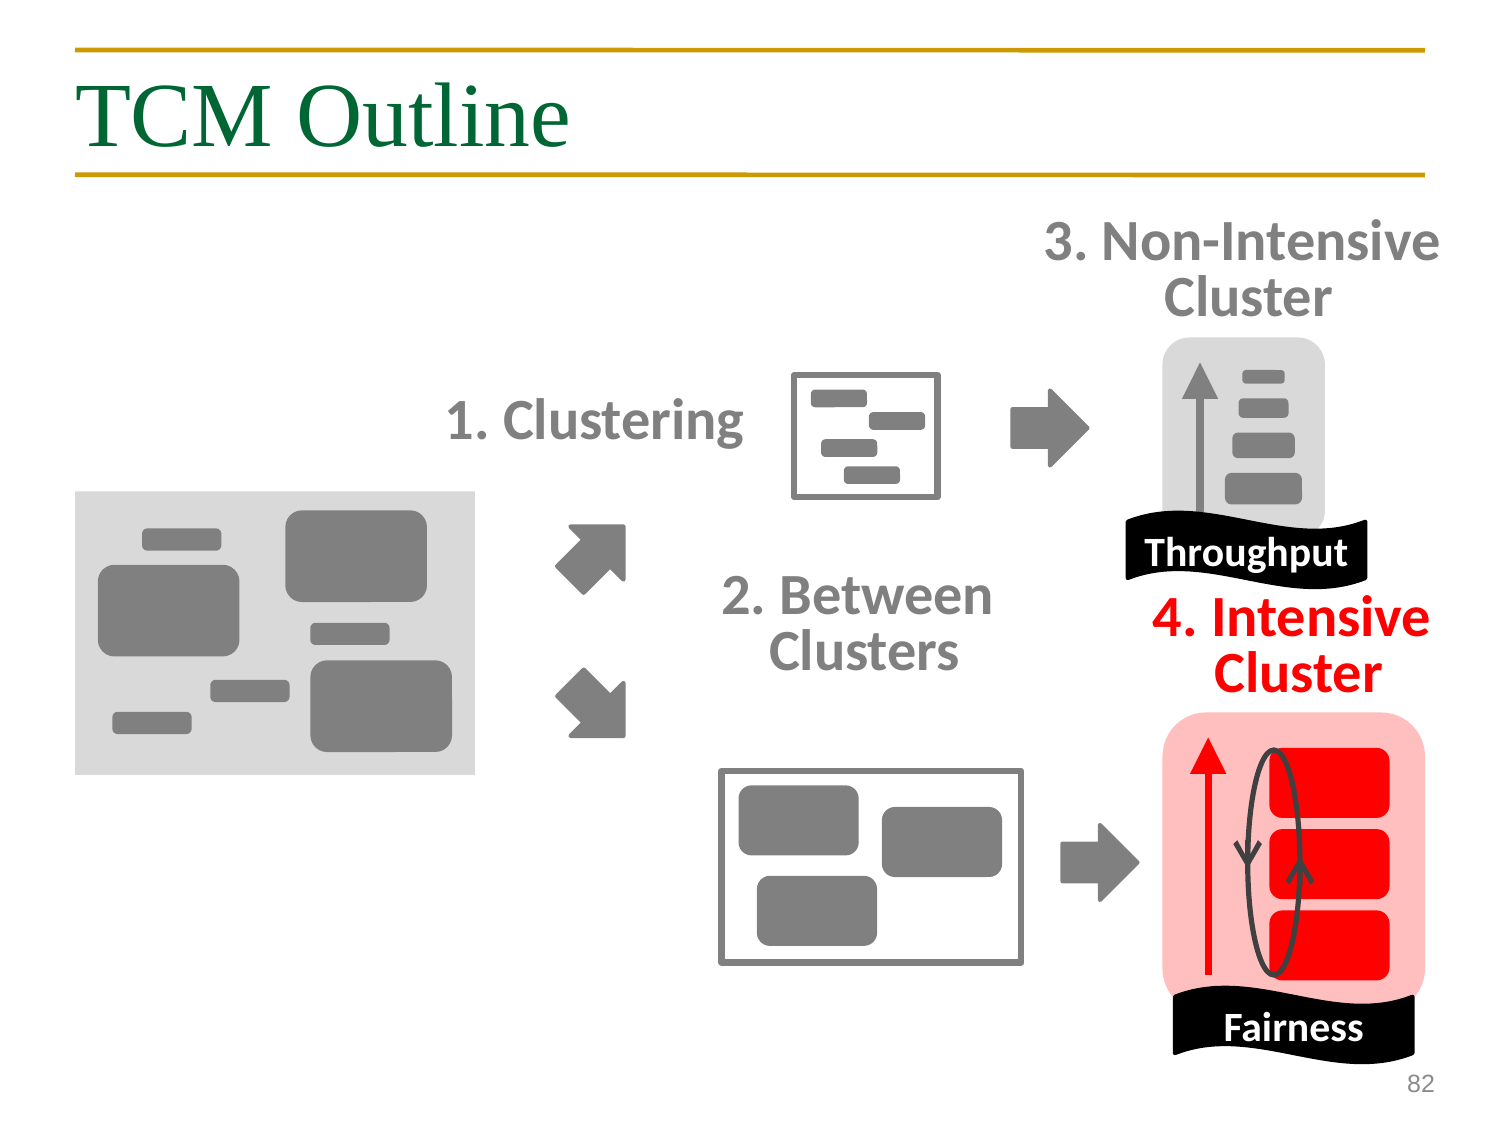

# TCM Outline
3. Non-Intensive
Cluster

1. Clustering

Throughput

2. Between
Clusters

4. Intensive
Cluster

Fairness
82